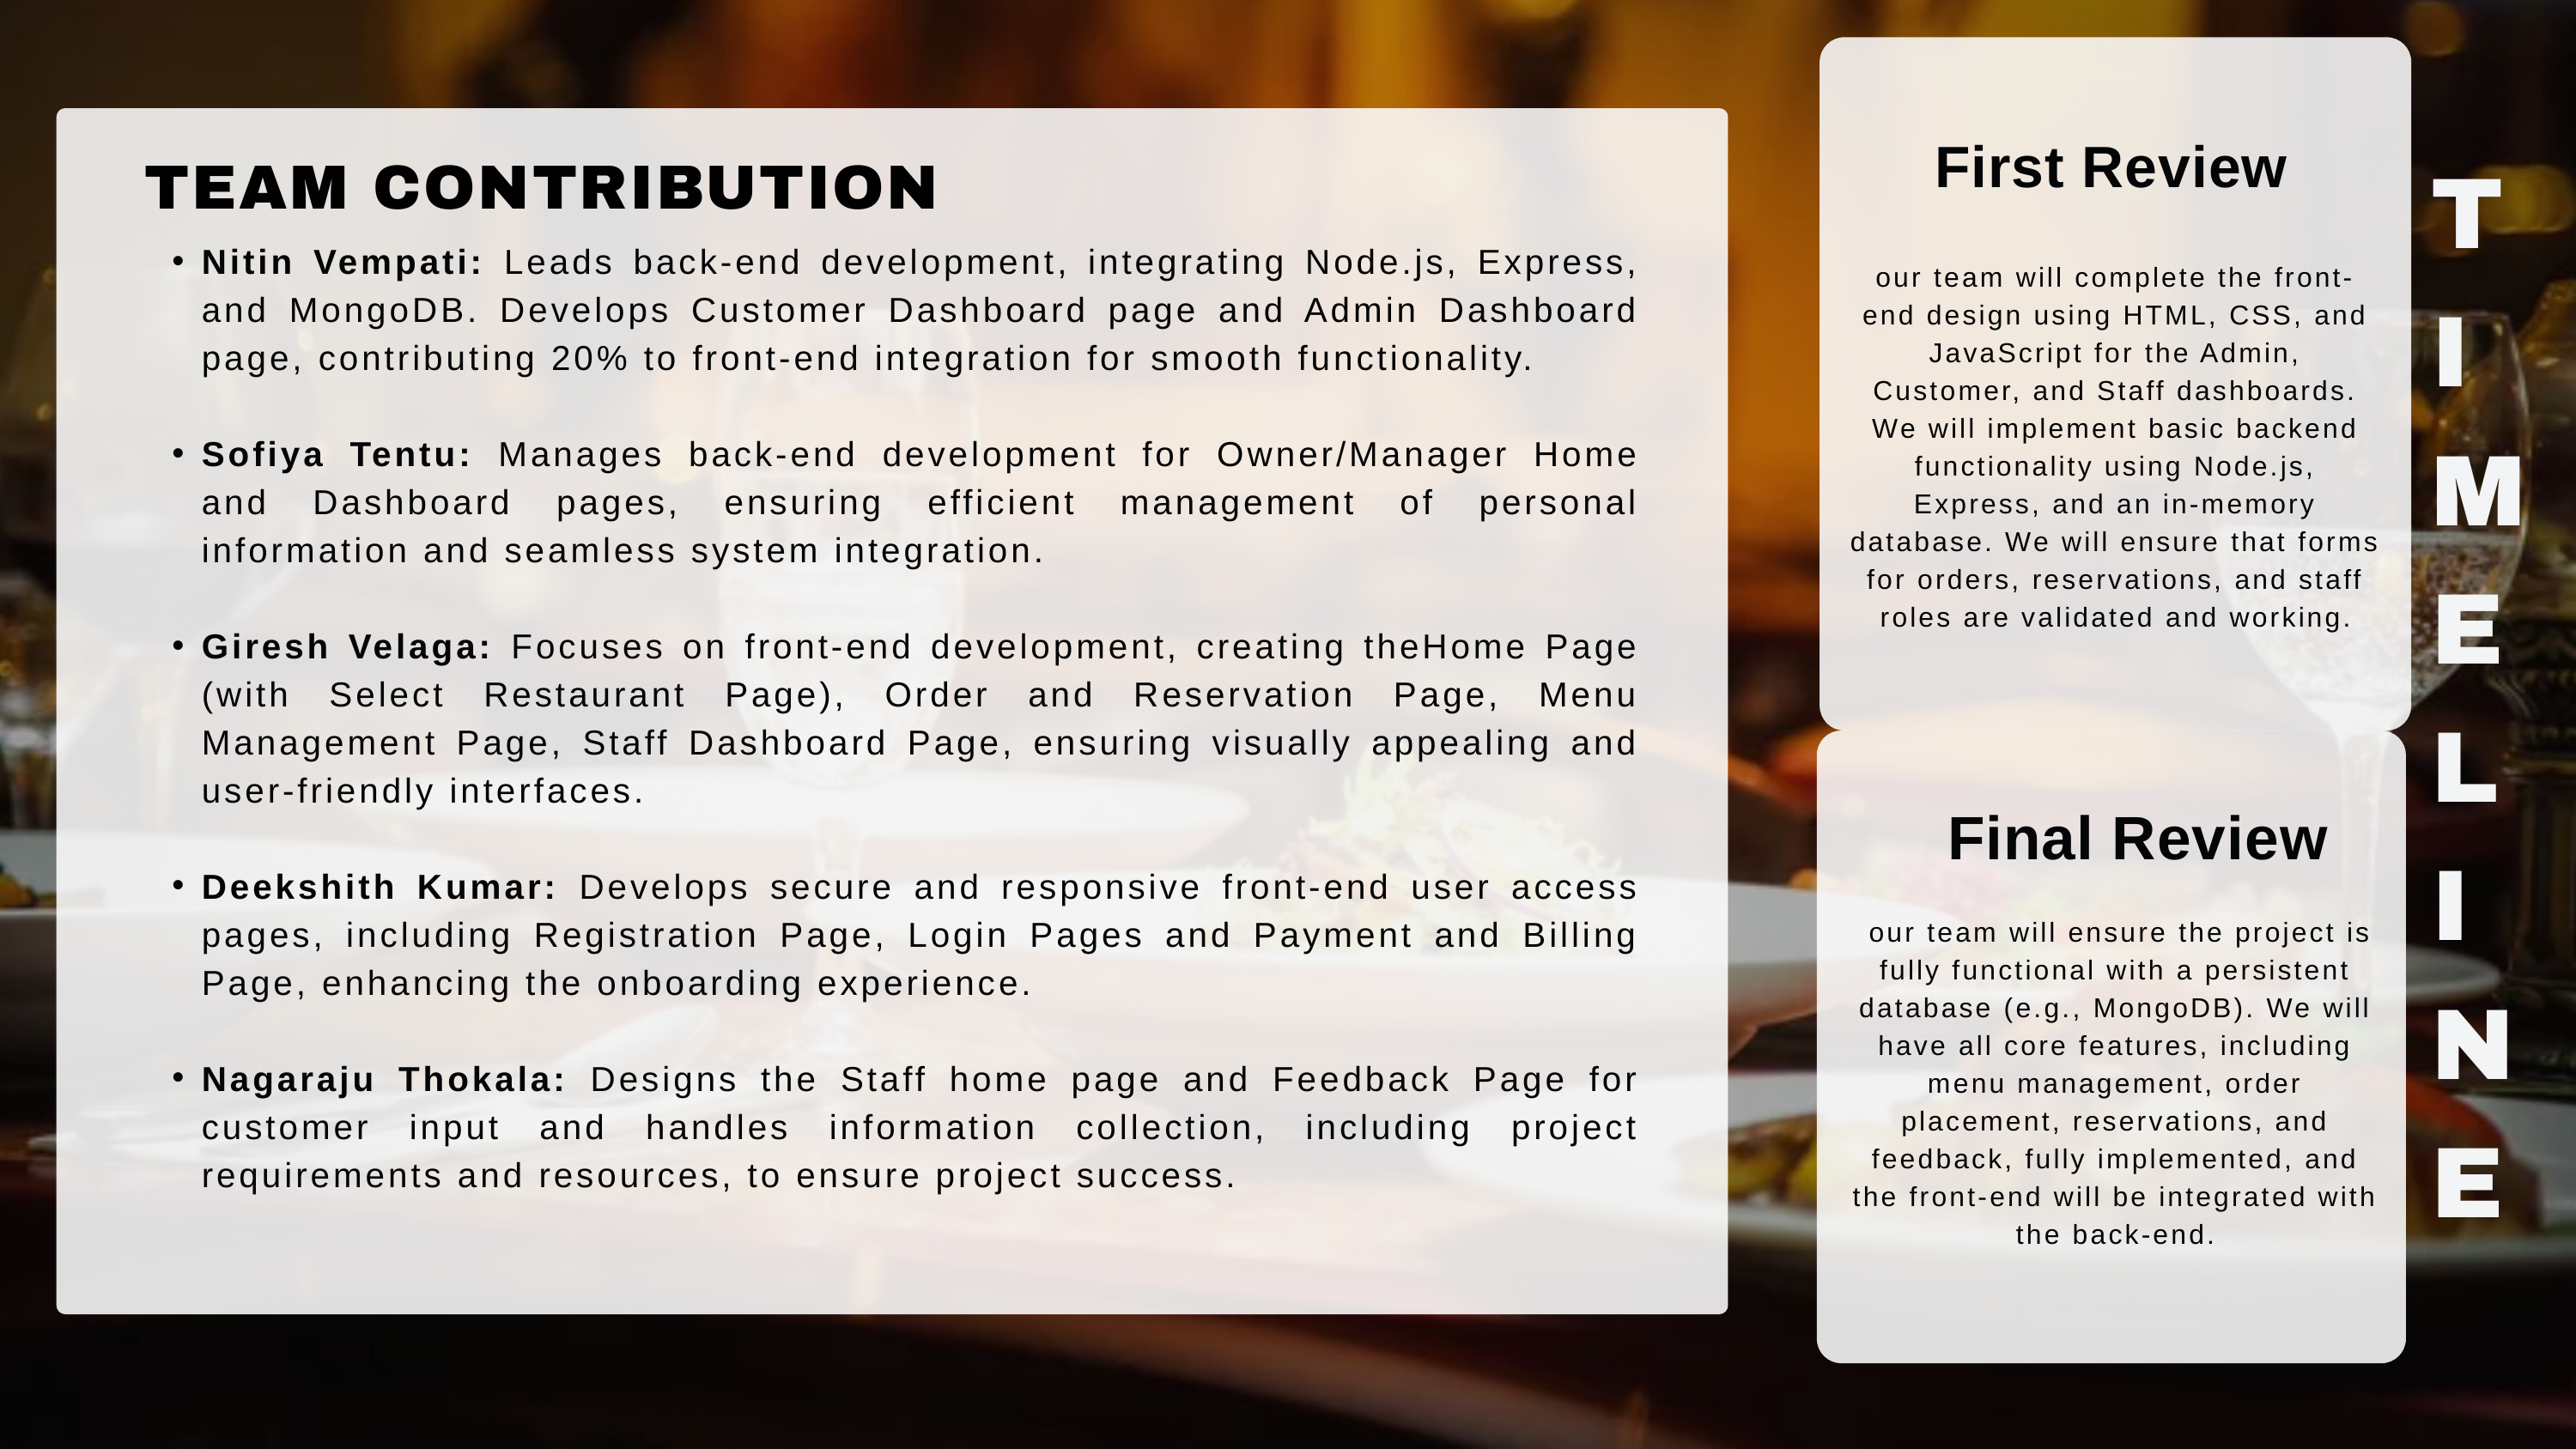

First Review
TIMELINE
TEAM CONTRIBUTION
Nitin Vempati: Leads back-end development, integrating Node.js, Express, and MongoDB. Develops Customer Dashboard page and Admin Dashboard page, contributing 20% to front-end integration for smooth functionality.

Sofiya Tentu: Manages back-end development for Owner/Manager Home and Dashboard pages, ensuring efficient management of personal information and seamless system integration.

Giresh Velaga: Focuses on front-end development, creating theHome Page (with Select Restaurant Page), Order and Reservation Page, Menu Management Page, Staff Dashboard Page, ensuring visually appealing and user-friendly interfaces.

Deekshith Kumar: Develops secure and responsive front-end user access pages, including Registration Page, Login Pages and Payment and Billing Page, enhancing the onboarding experience.

Nagaraju Thokala: Designs the Staff home page and Feedback Page for customer input and handles information collection, including project requirements and resources, to ensure project success.

our team will complete the front-end design using HTML, CSS, and JavaScript for the Admin, Customer, and Staff dashboards. We will implement basic backend functionality using Node.js, Express, and an in-memory database. We will ensure that forms for orders, reservations, and staff roles are validated and working.

Final Review
 our team will ensure the project is fully functional with a persistent database (e.g., MongoDB). We will have all core features, including menu management, order placement, reservations, and feedback, fully implemented, and the front-end will be integrated with the back-end.